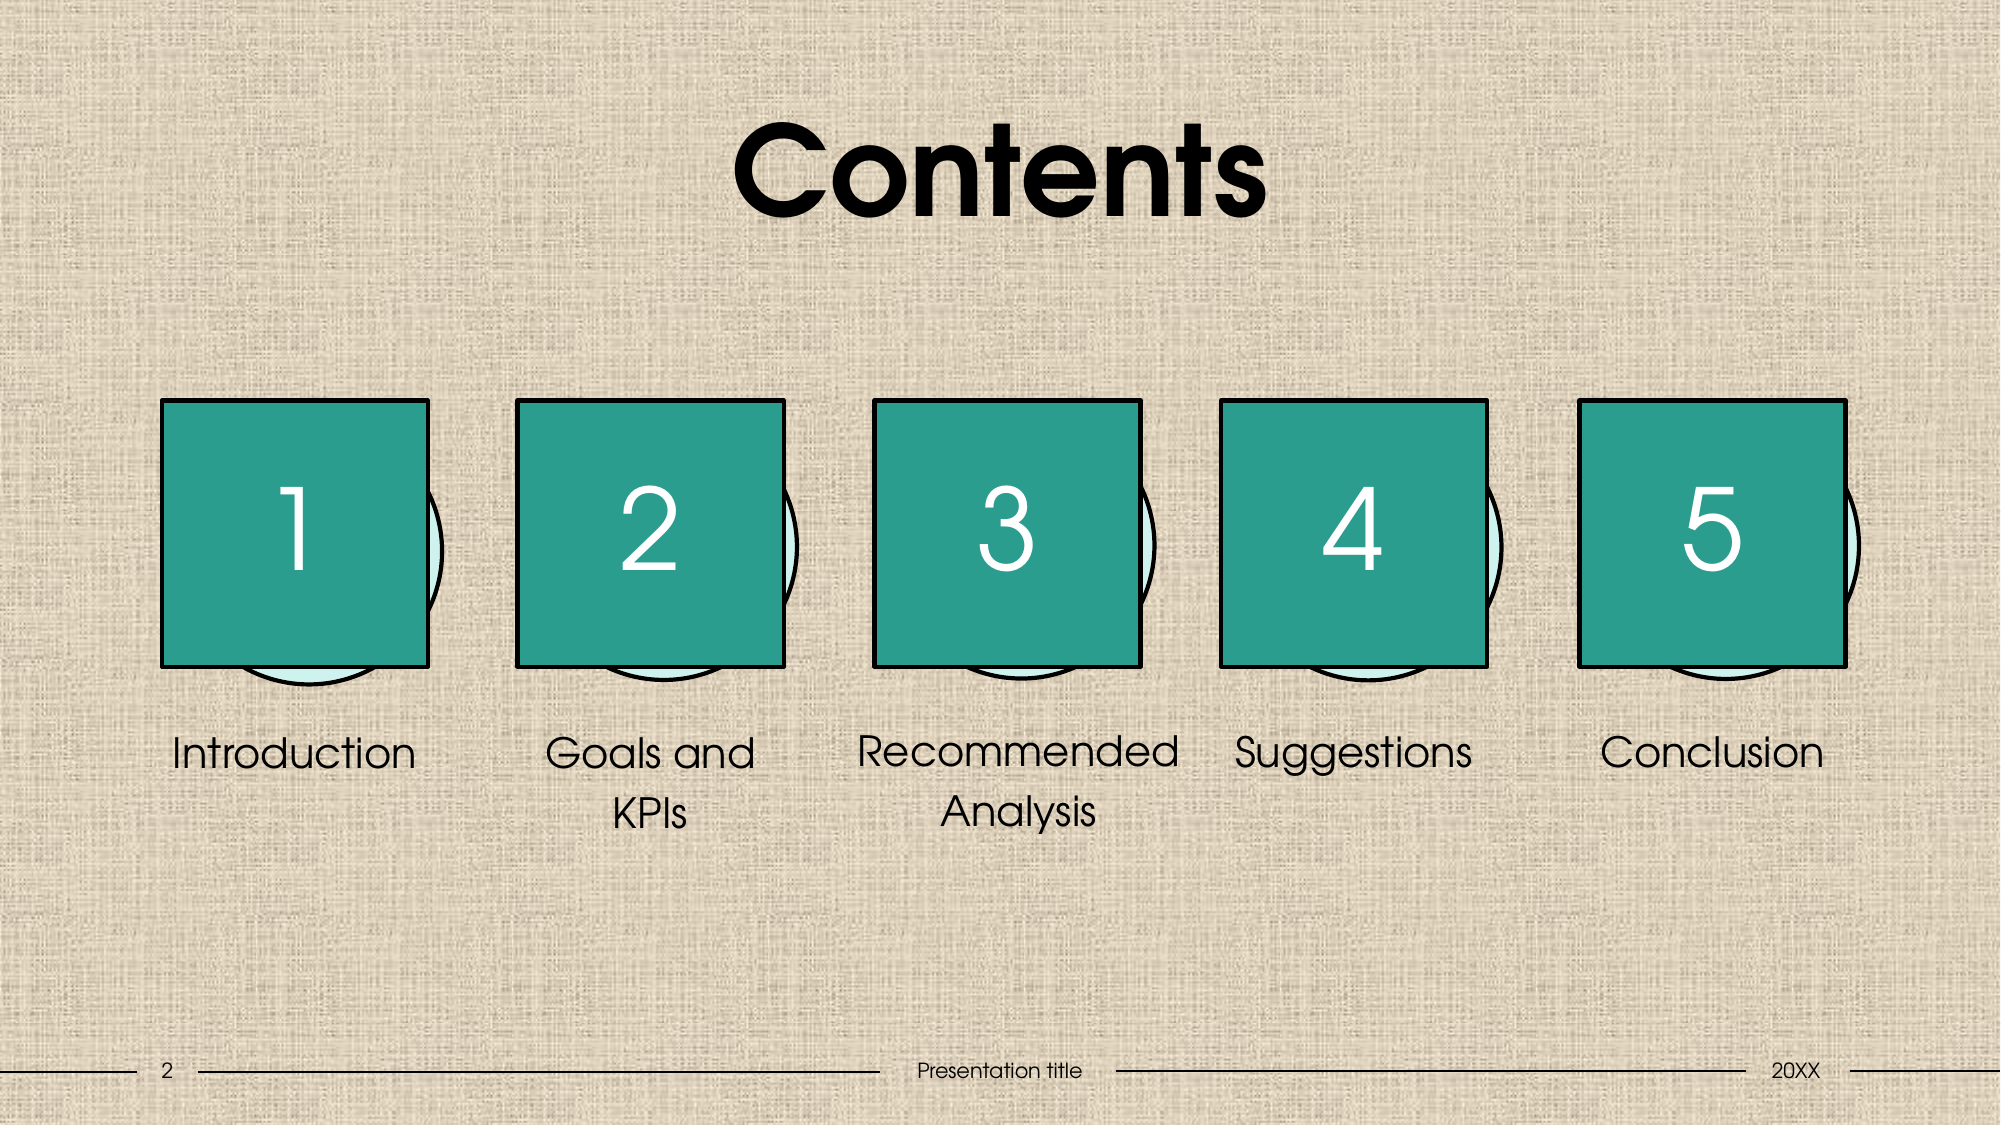

# Contents
1
2
3
4
5
Recommended Analysis

Suggestions
Conclusion
Introduction
Goals and KPIs

2
Presentation title
20XX